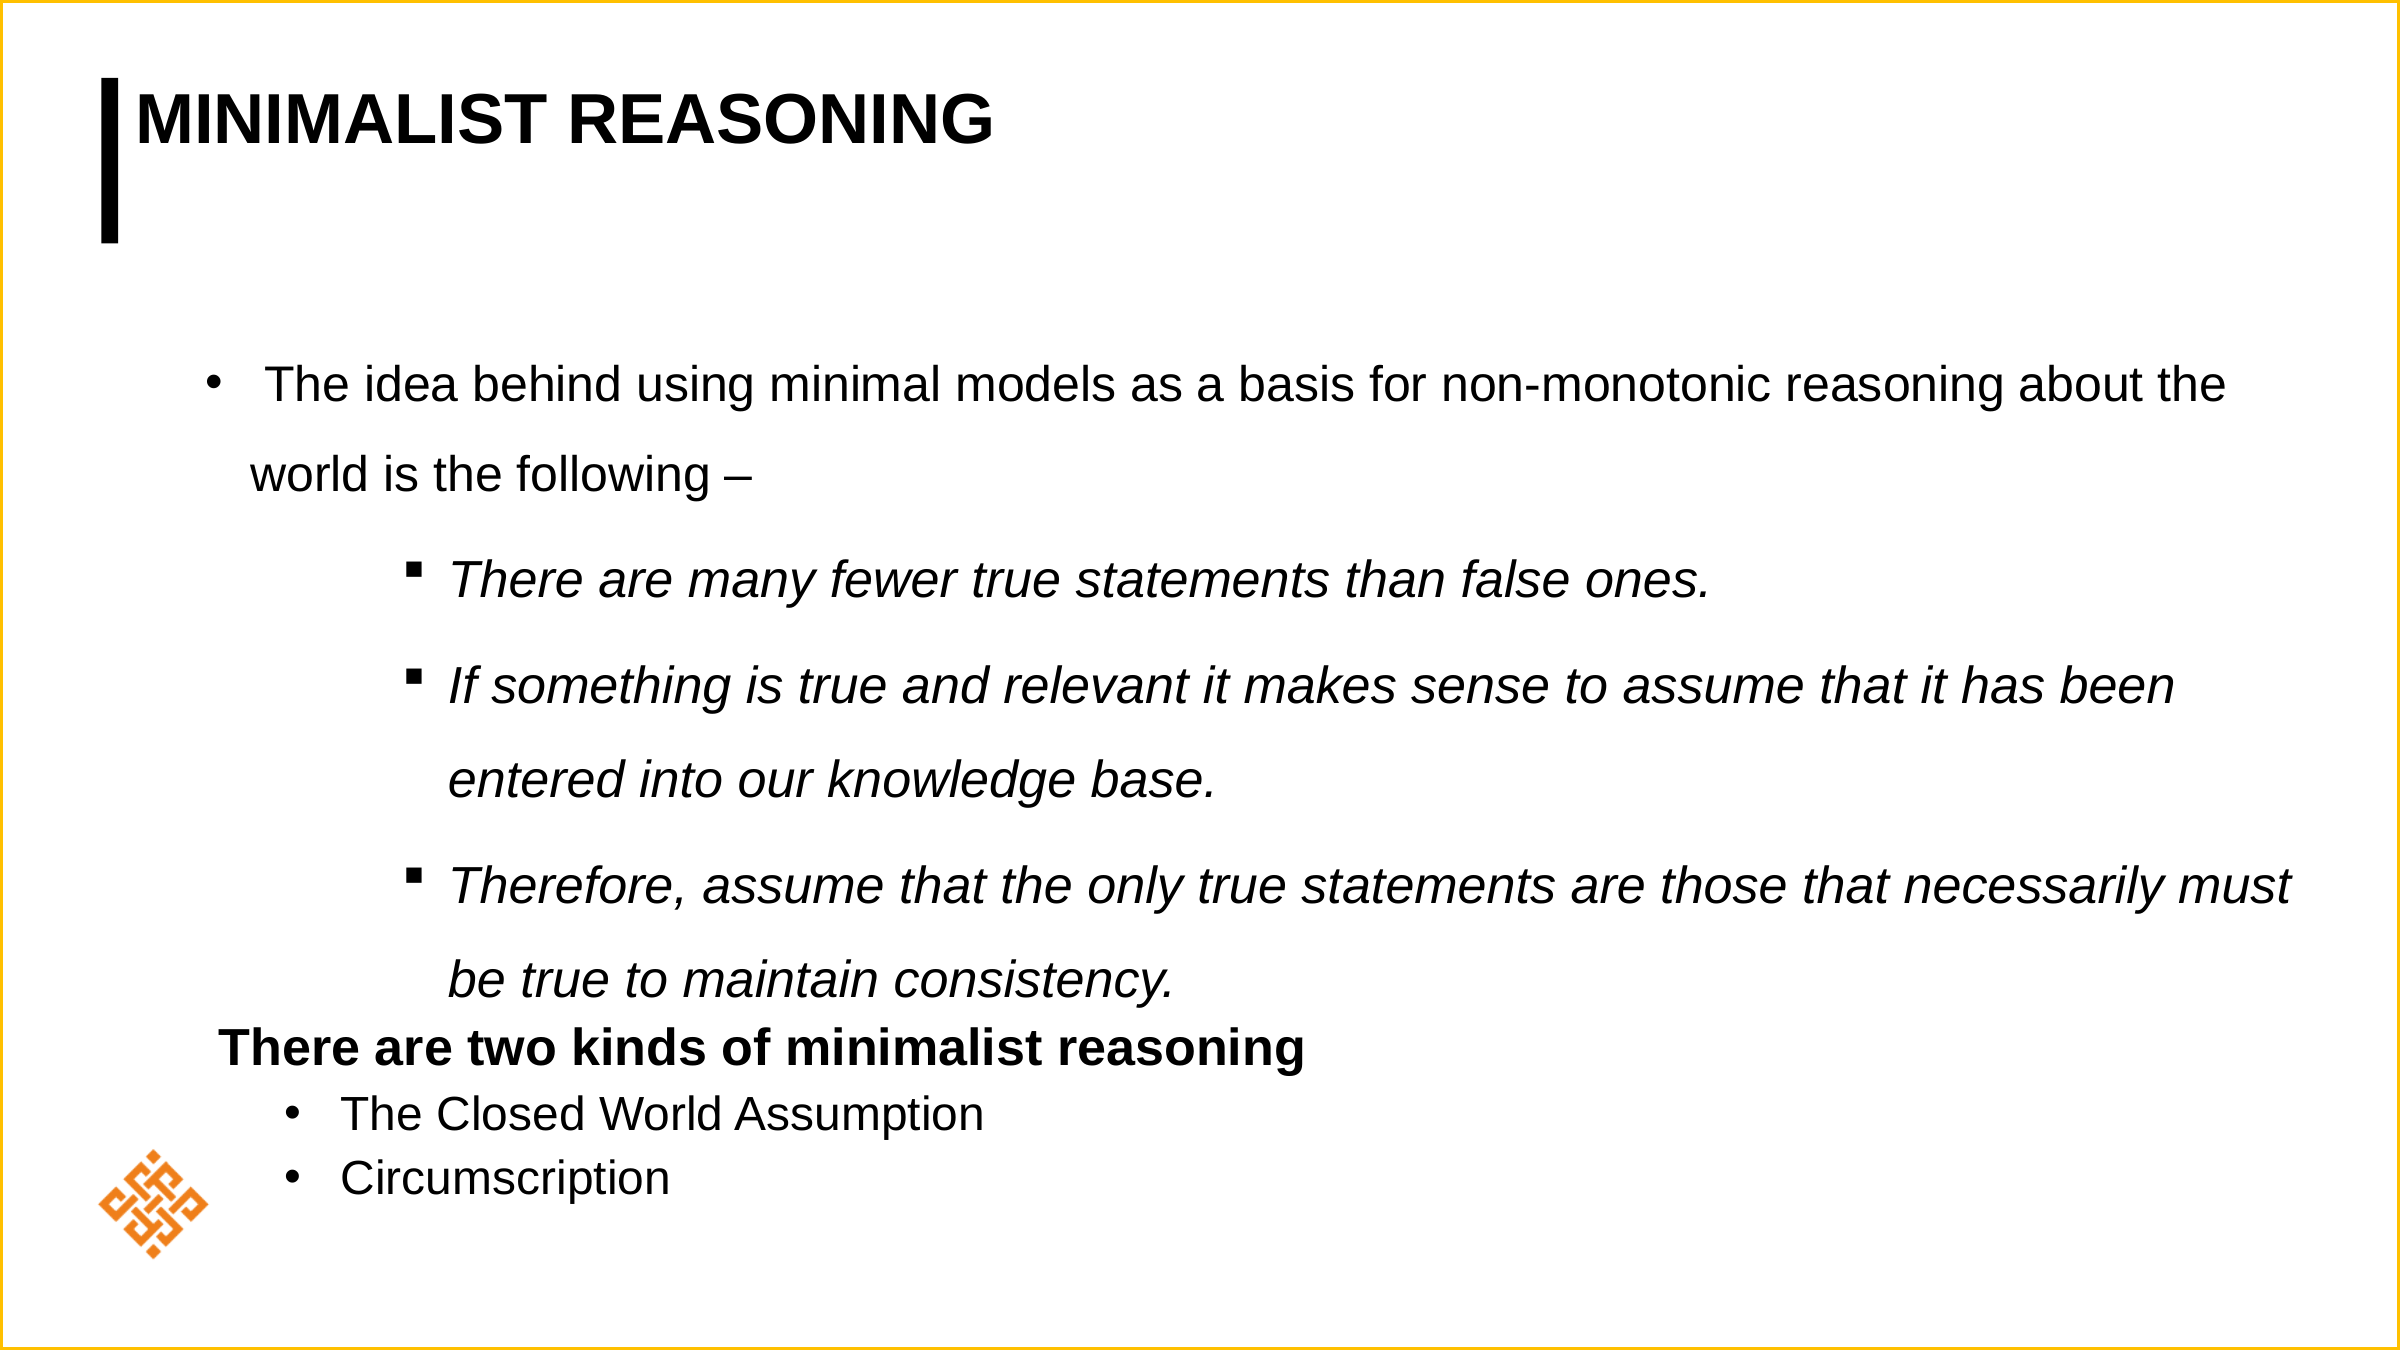

# Minimalist Reasoning
 The idea behind using minimal models as a basis for non-monotonic reasoning about the world is the following –
There are many fewer true statements than false ones.
If something is true and relevant it makes sense to assume that it has been entered into our knowledge base.
Therefore, assume that the only true statements are those that necessarily must be true to maintain consistency.
There are two kinds of minimalist reasoning
The Closed World Assumption
Circumscription